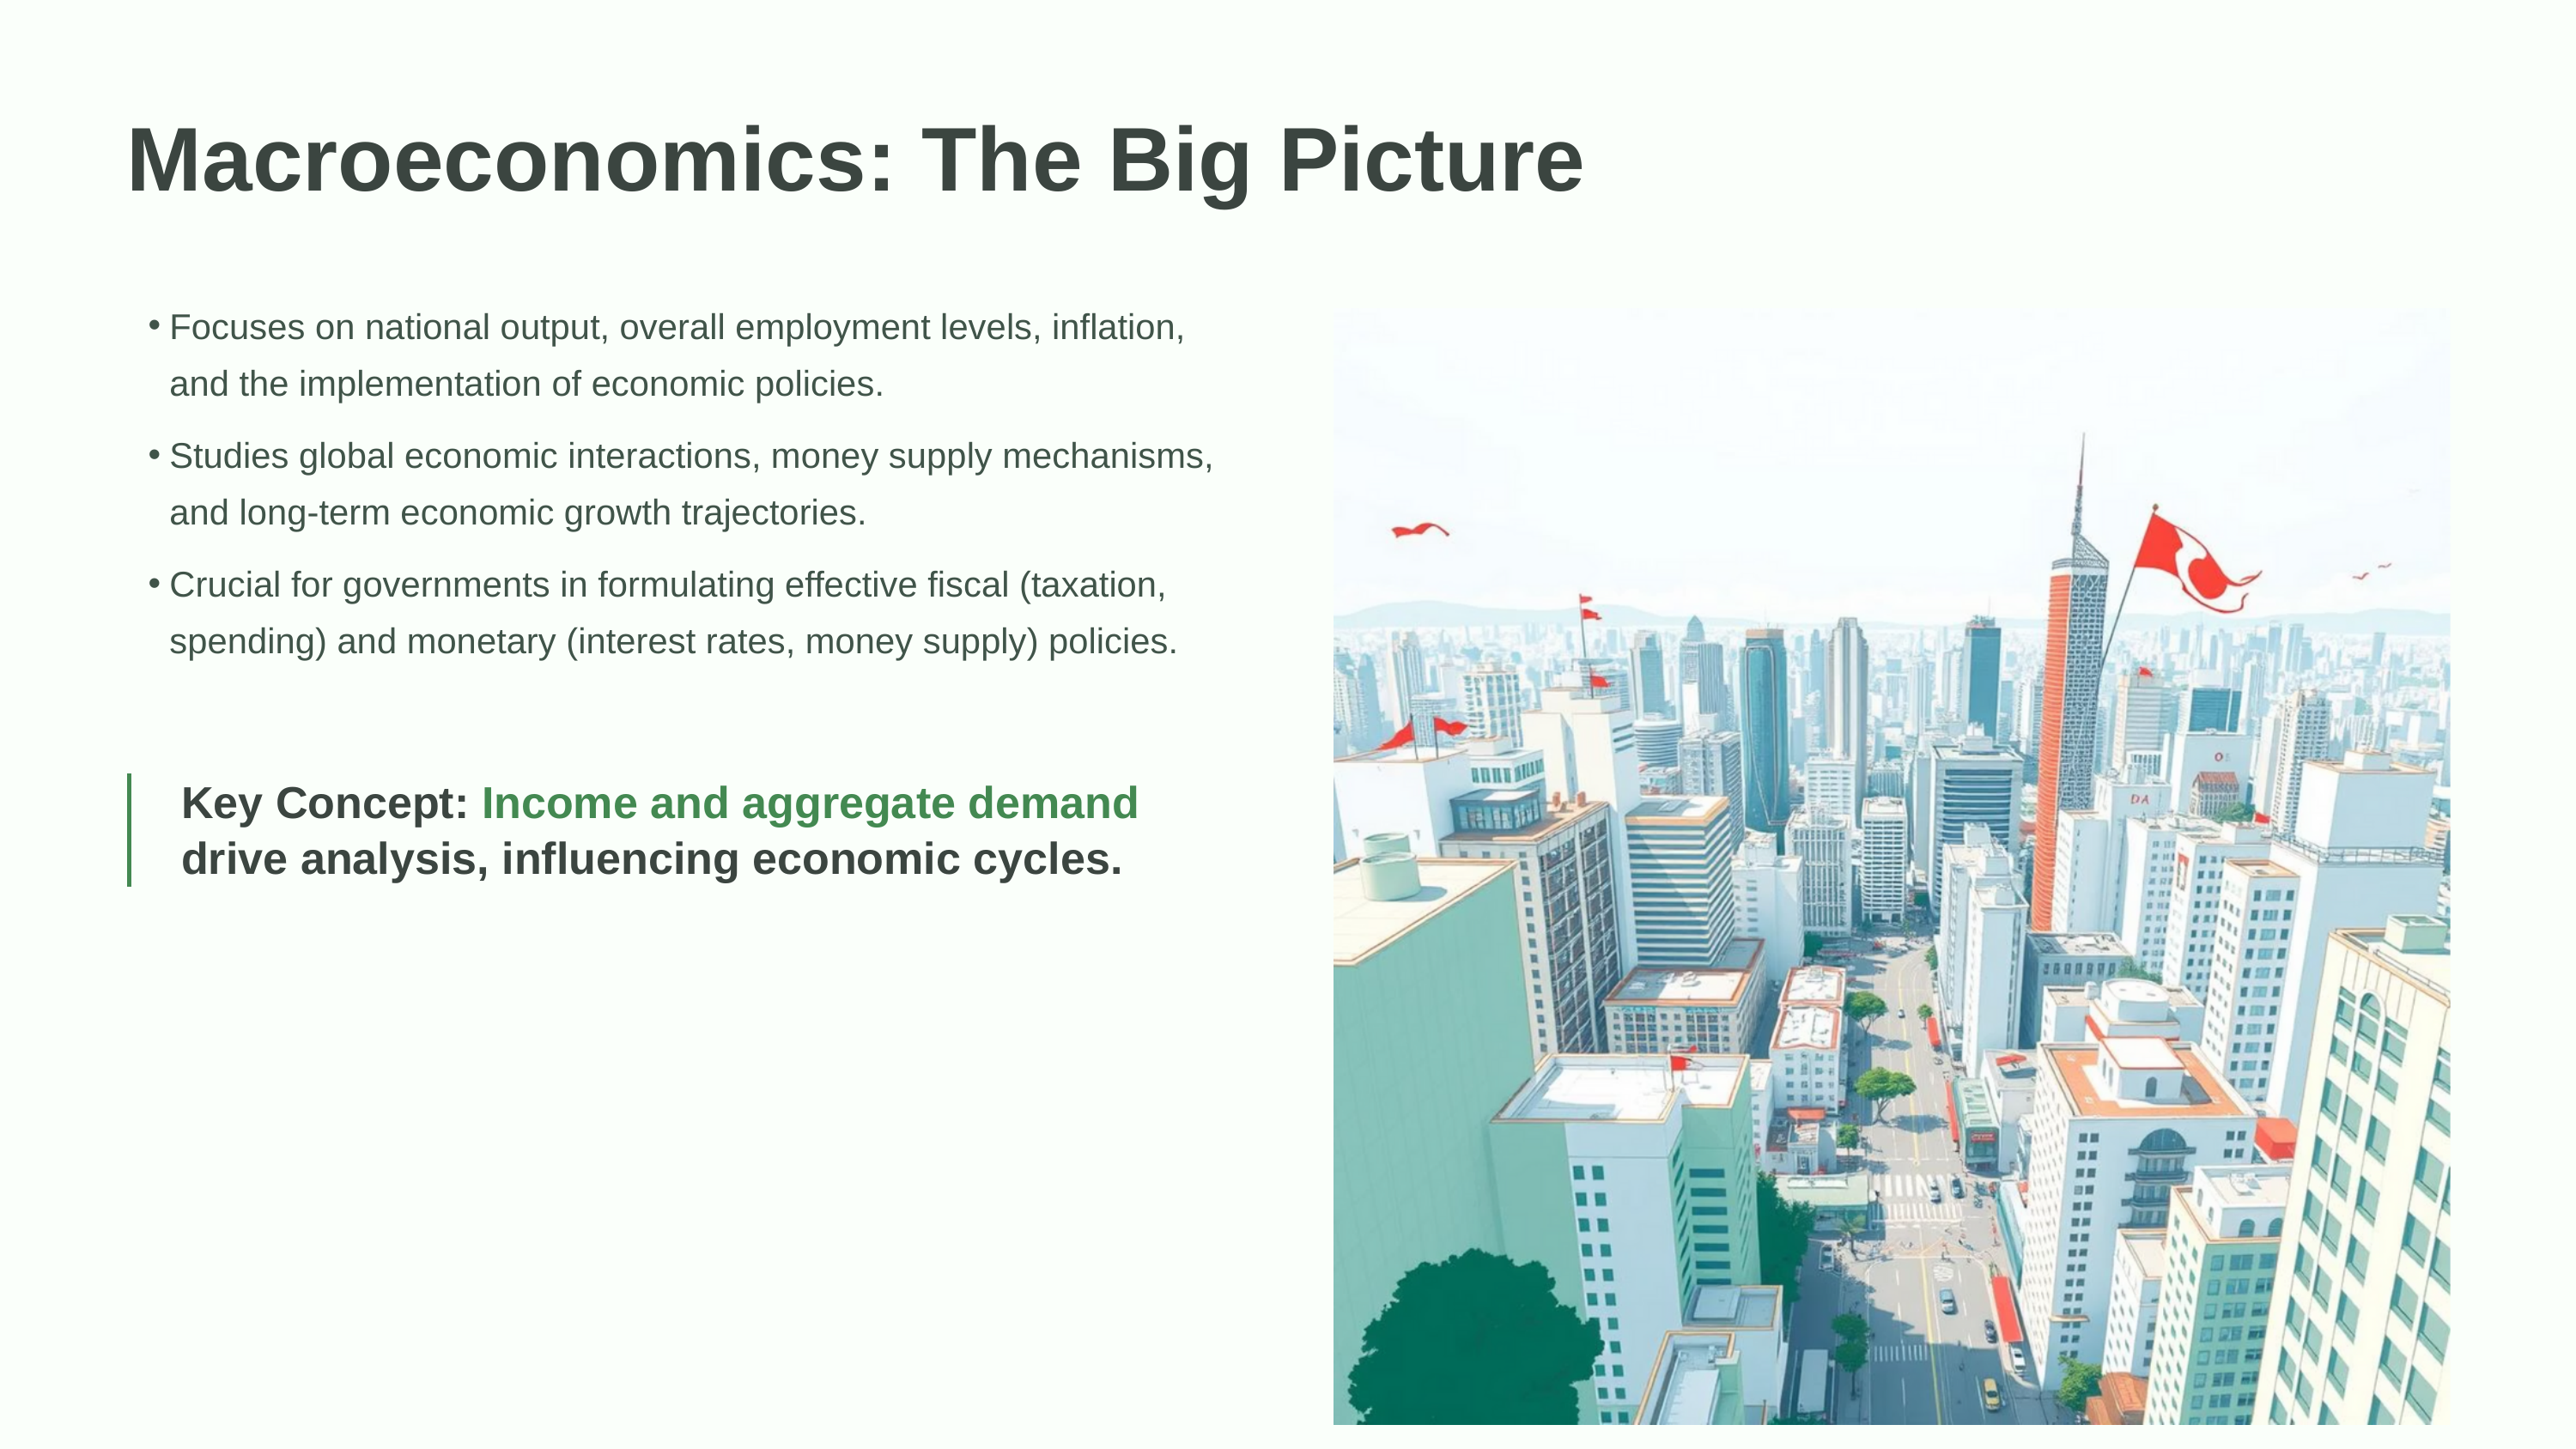

Macroeconomics: The Big Picture
Focuses on national output, overall employment levels, inflation, and the implementation of economic policies.

Studies global economic interactions, money supply mechanisms, and long-term economic growth trajectories.
Crucial for governments in formulating effective fiscal (taxation, spending) and monetary (interest rates, money supply) policies.
Key Concept: Income and aggregate demand drive analysis, influencing economic cycles.